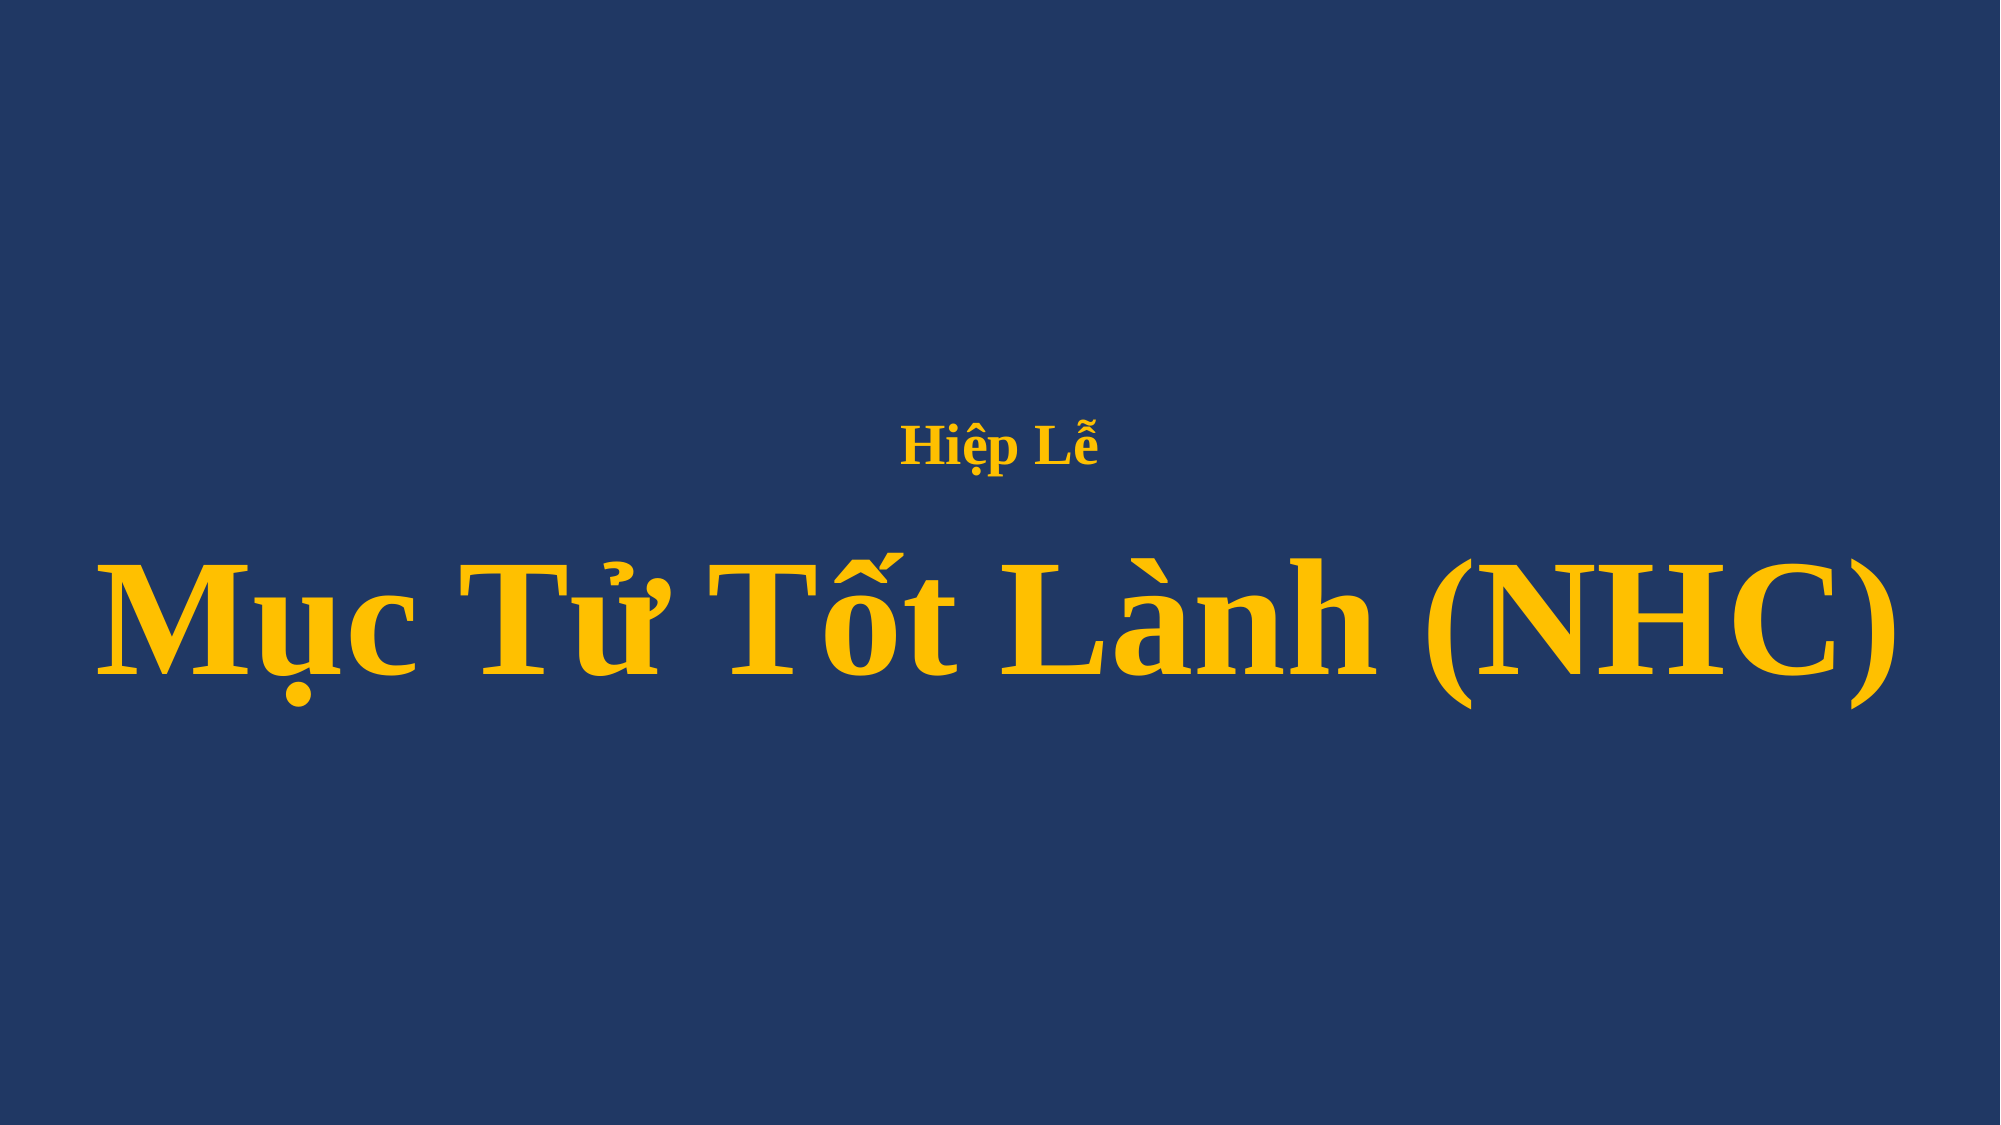

# Hiệp Lễ Mục Tử Tốt Lành (NHC)